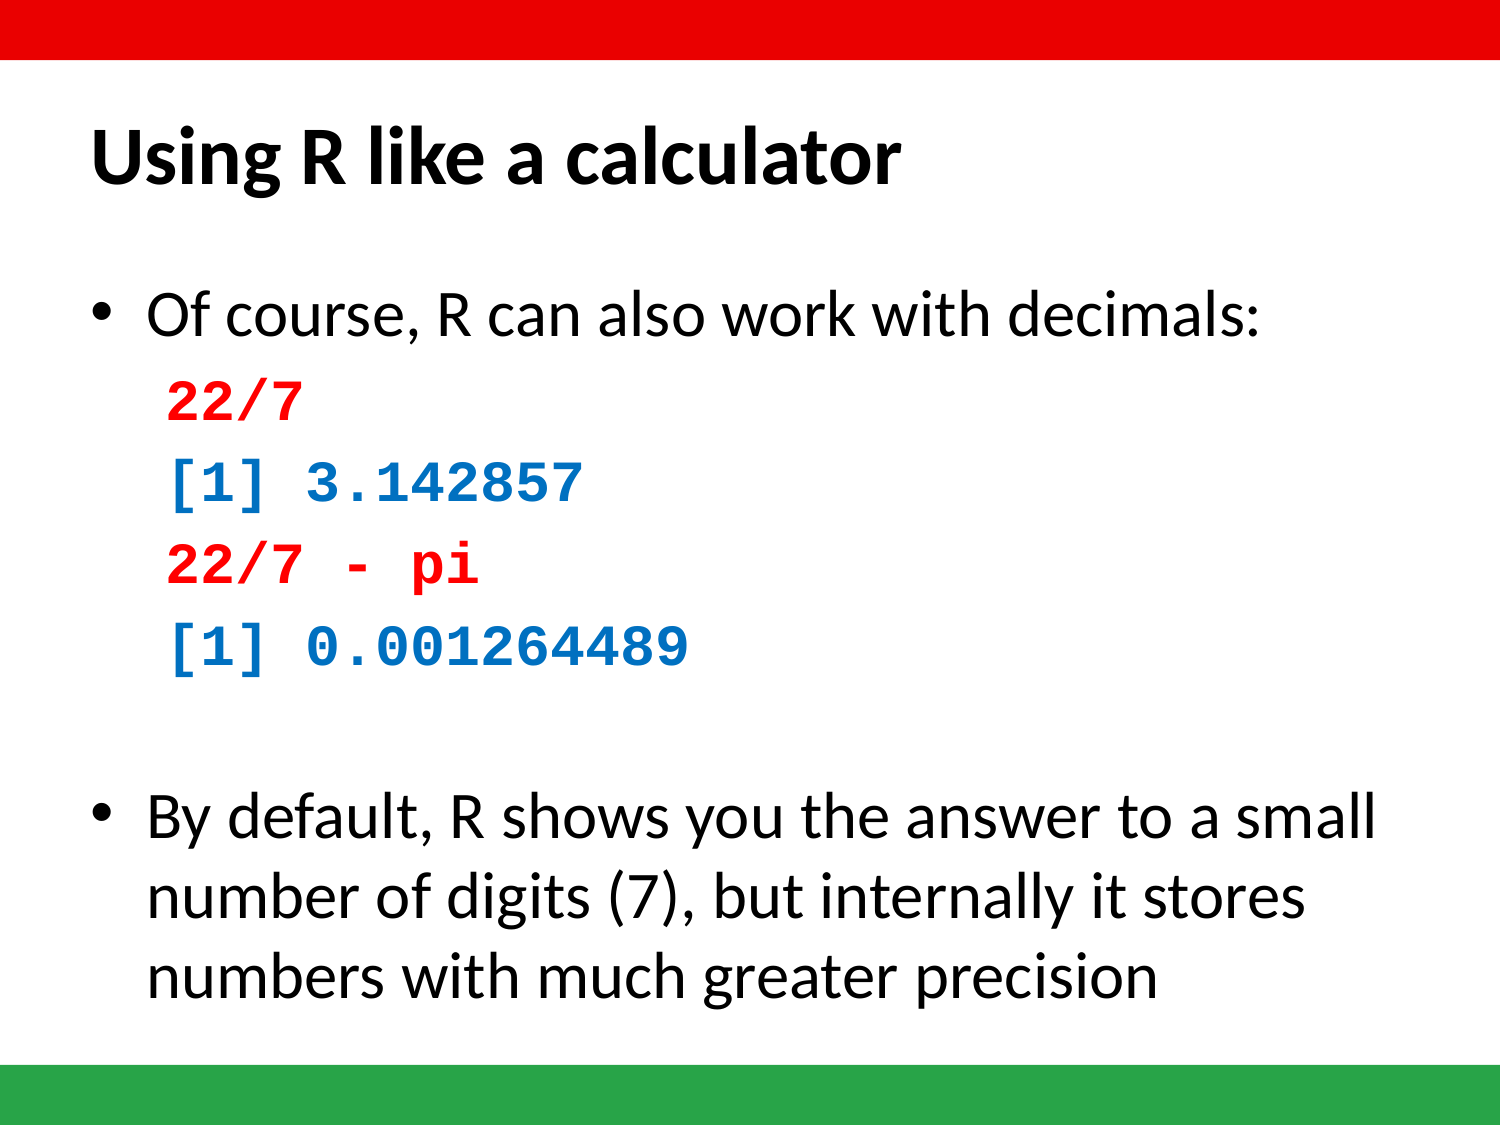

# Using R like a calculator
Of course, R can also work with decimals:
22/7
[1] 3.142857
22/7 - pi
[1] 0.001264489

By default, R shows you the answer to a small number of digits (7), but internally it stores numbers with much greater precision